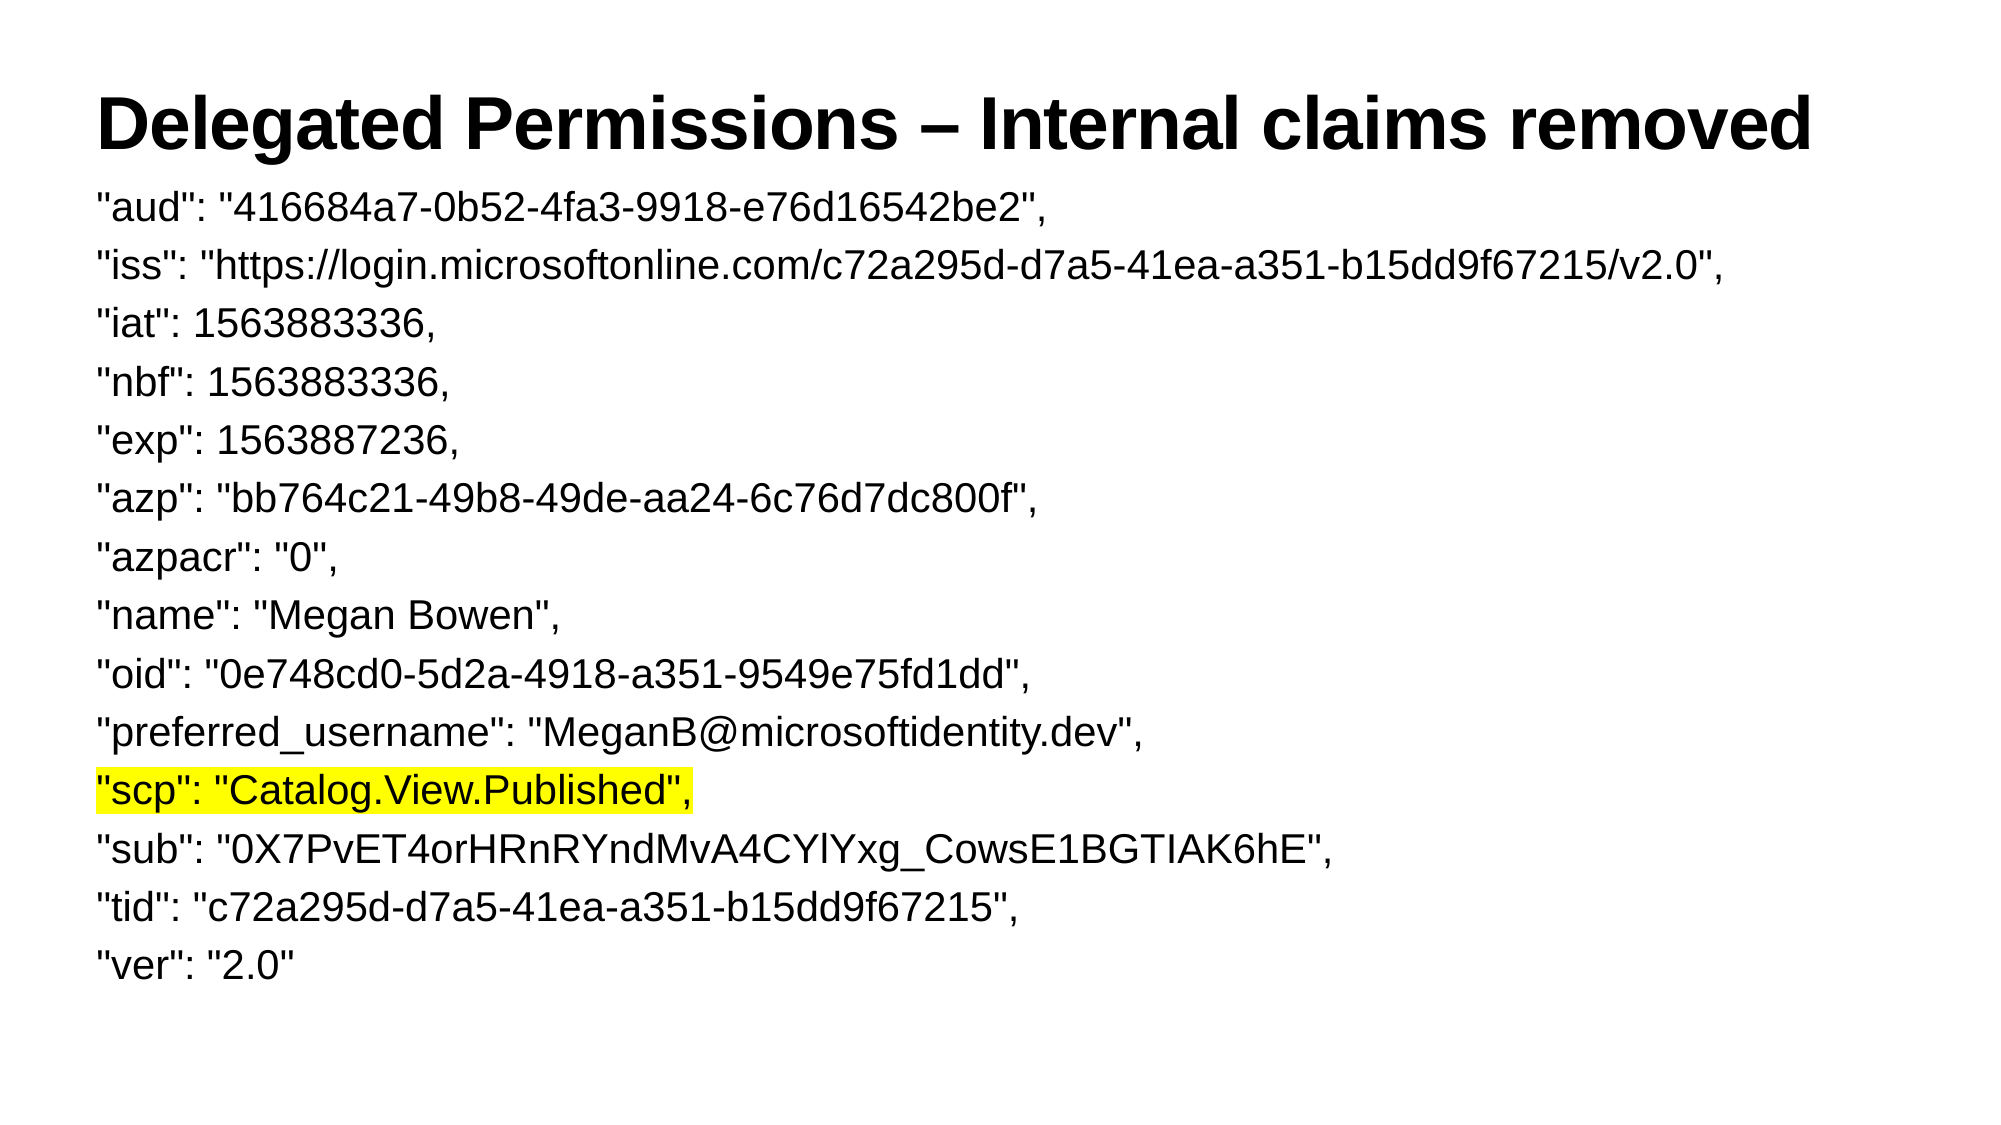

# Delegated Permissions – Internal claims removed
"aud": "416684a7-0b52-4fa3-9918-e76d16542be2",
"iss": "https://login.microsoftonline.com/c72a295d-d7a5-41ea-a351-b15dd9f67215/v2.0",
"iat": 1563883336,
"nbf": 1563883336,
"exp": 1563887236,
"azp": "bb764c21-49b8-49de-aa24-6c76d7dc800f",
"azpacr": "0",
"name": "Megan Bowen",
"oid": "0e748cd0-5d2a-4918-a351-9549e75fd1dd",
"preferred_username": "MeganB@microsoftidentity.dev",
"scp": "Catalog.View.Published",
"sub": "0X7PvET4orHRnRYndMvA4CYlYxg_CowsE1BGTIAK6hE",
"tid": "c72a295d-d7a5-41ea-a351-b15dd9f67215",
"ver": "2.0"